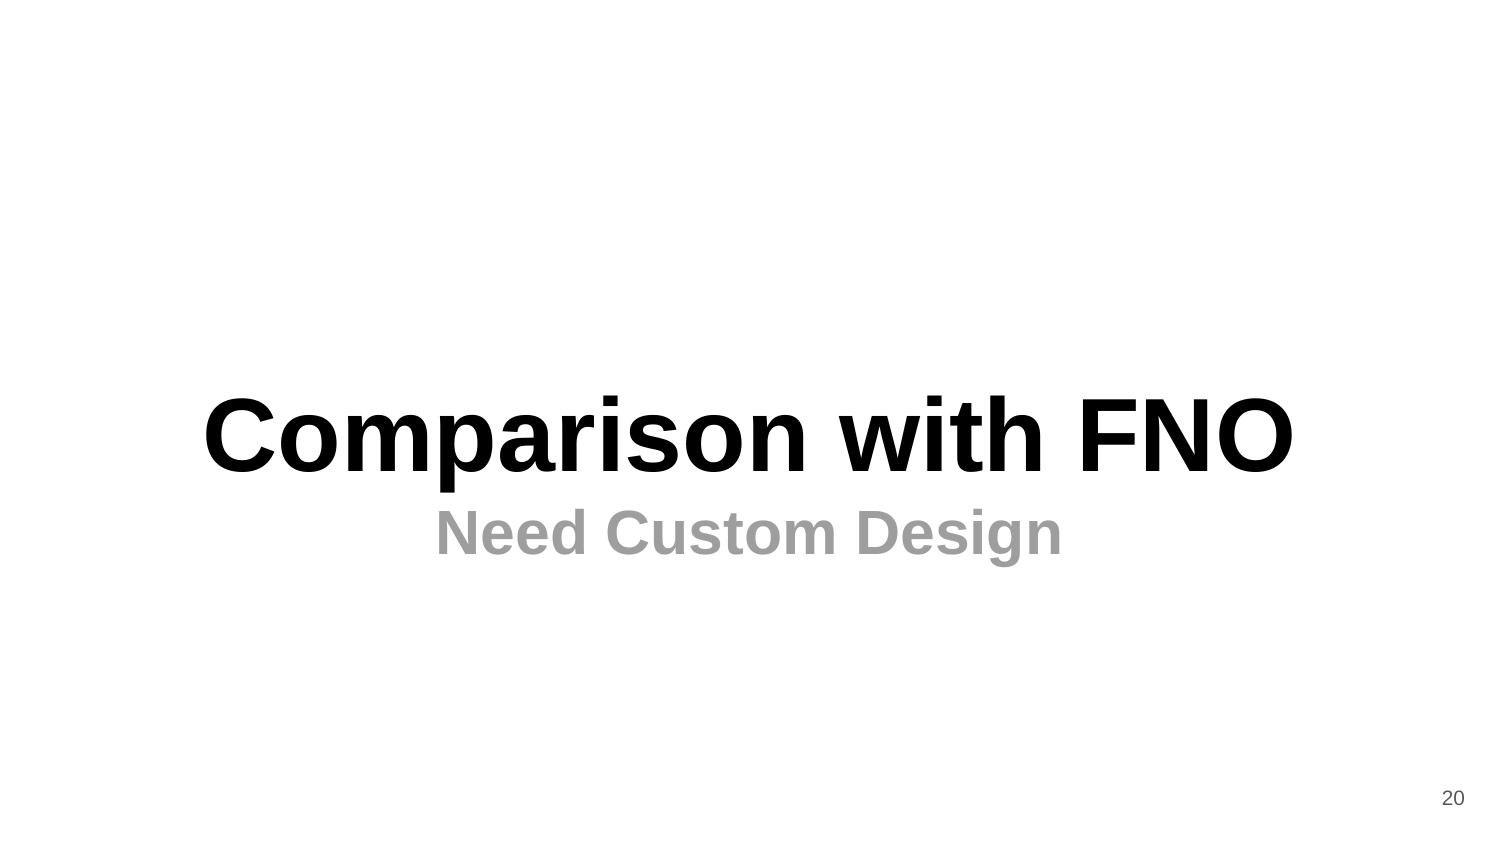

# Comparison with FNO
Need Custom Design
20